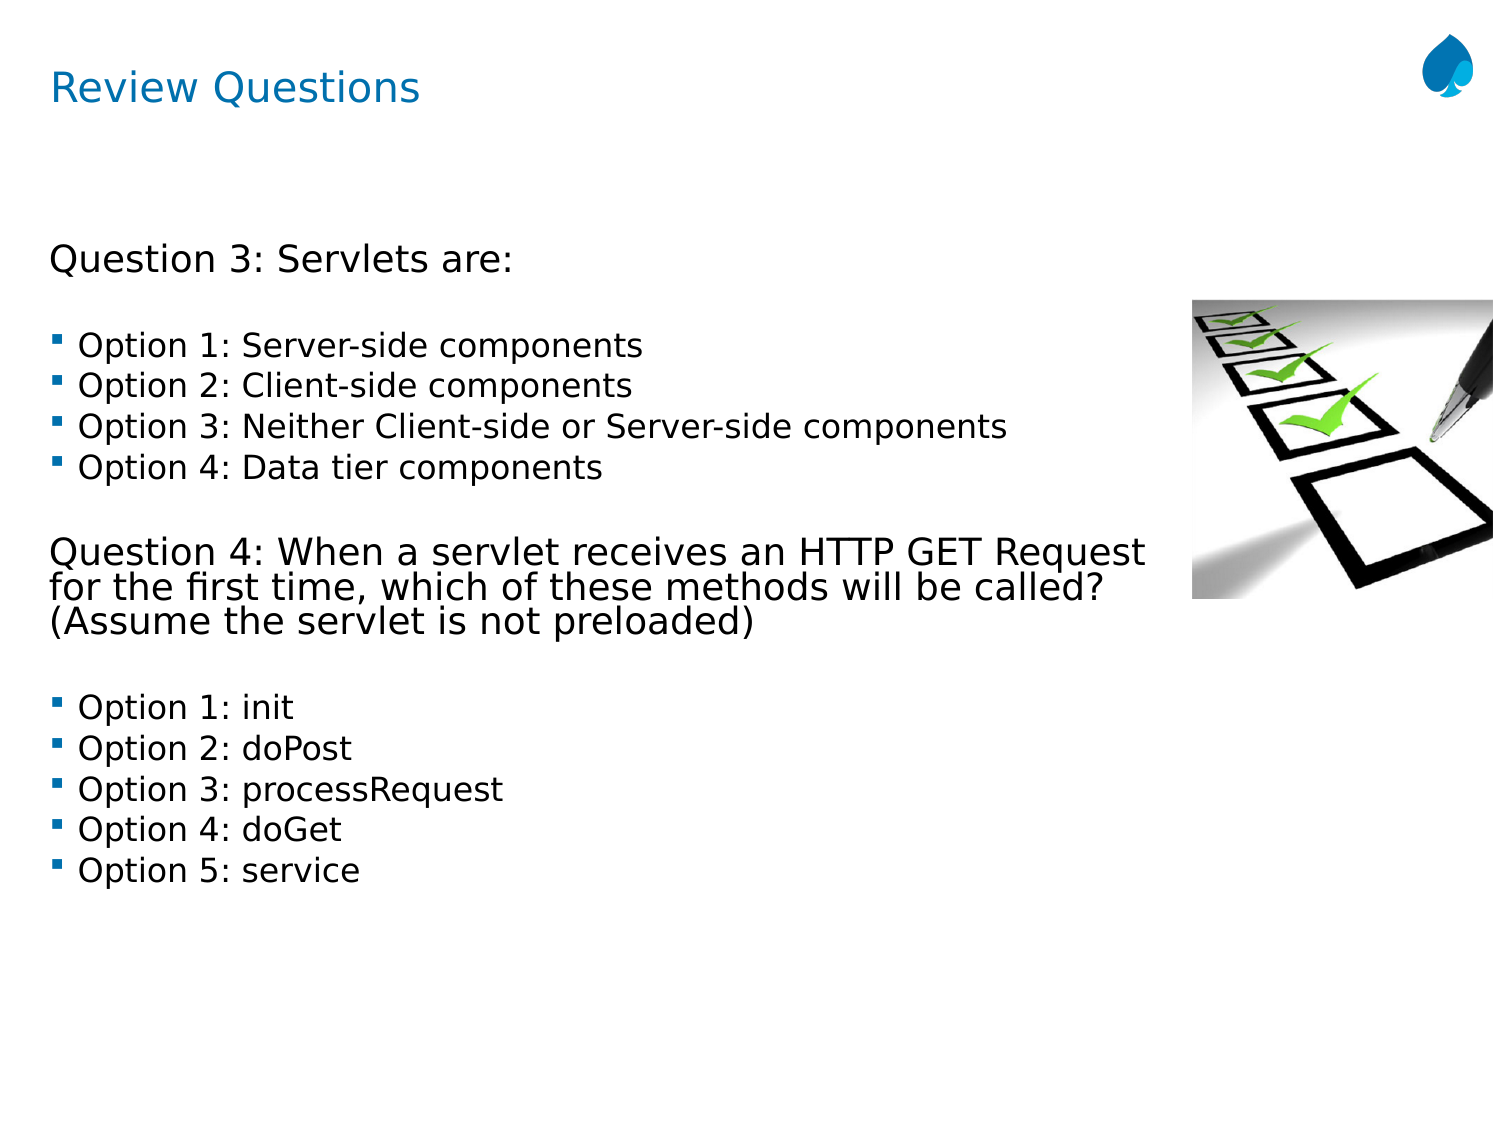

# Review Questions
Question 3: Servlets are:

Option 1: Server-side components
Option 2: Client-side components
Option 3: Neither Client-side or Server-side components
Option 4: Data tier components

Question 4: When a servlet receives an HTTP GET Request for the first time, which of these methods will be called? (Assume the servlet is not preloaded)

Option 1: init
Option 2: doPost
Option 3: processRequest
Option 4: doGet
Option 5: service